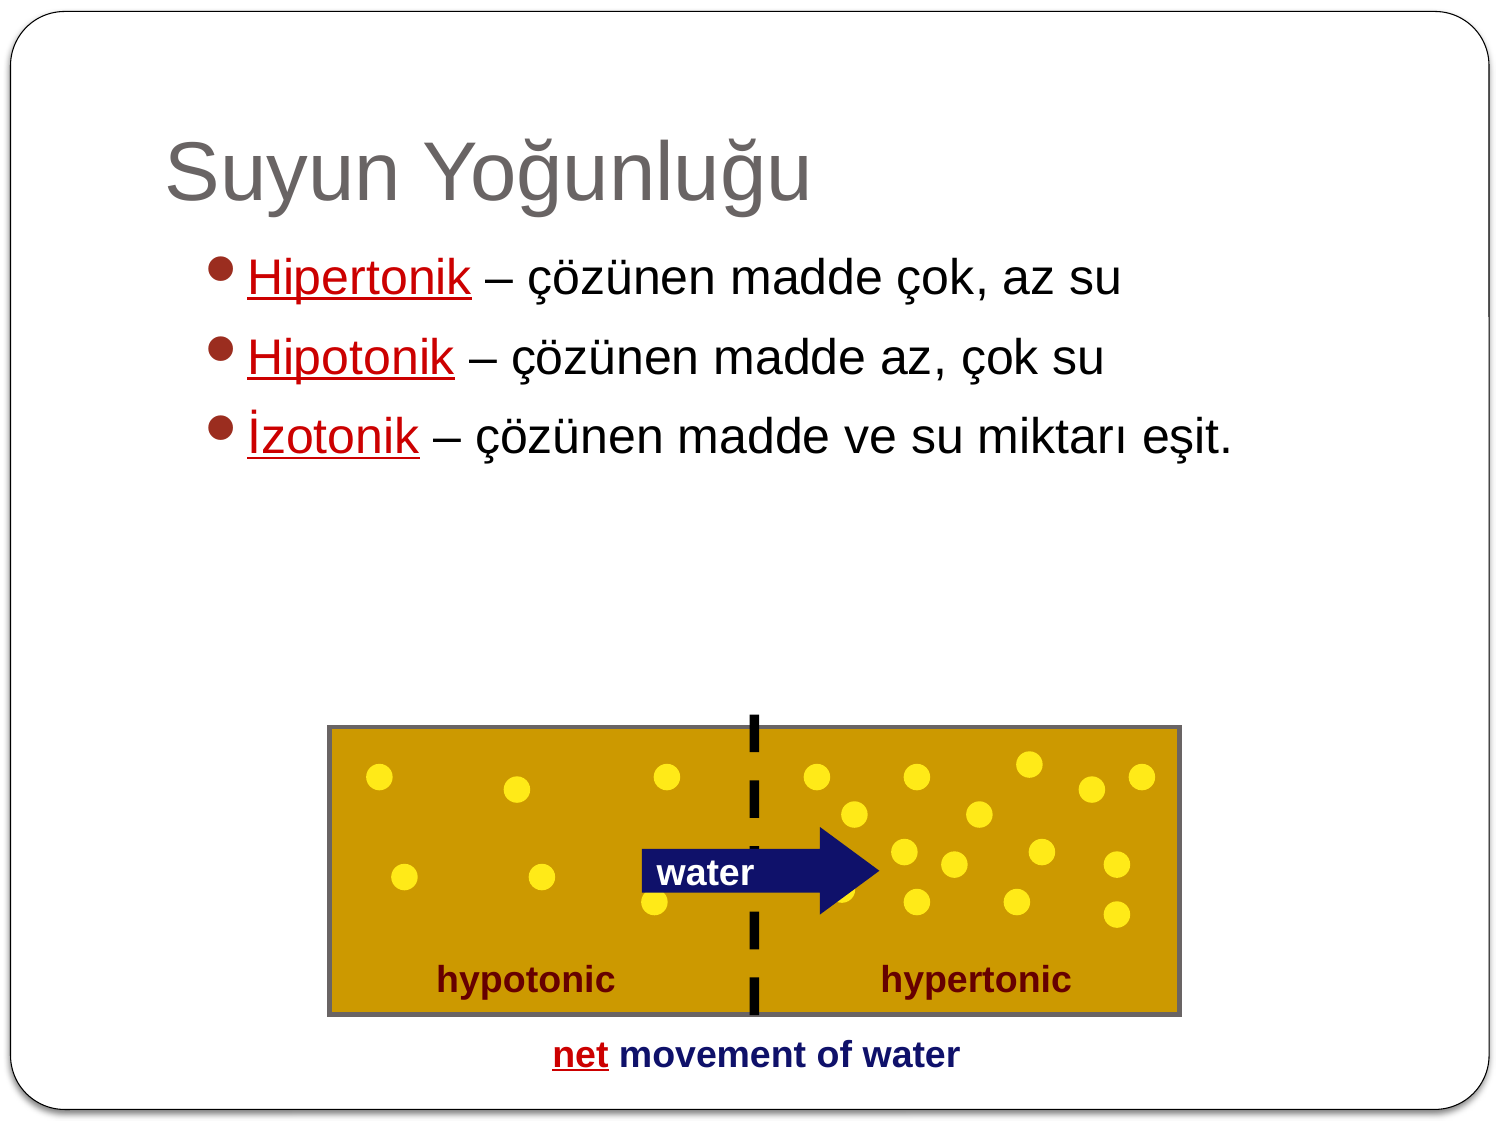

# Suyun Yoğunluğu
Hipertonik – çözünen madde çok, az su
Hipotonik – çözünen madde az, çok su
İzotonik – çözünen madde ve su miktarı eşit.

hypotonic
hypertonic
water
net movement of water